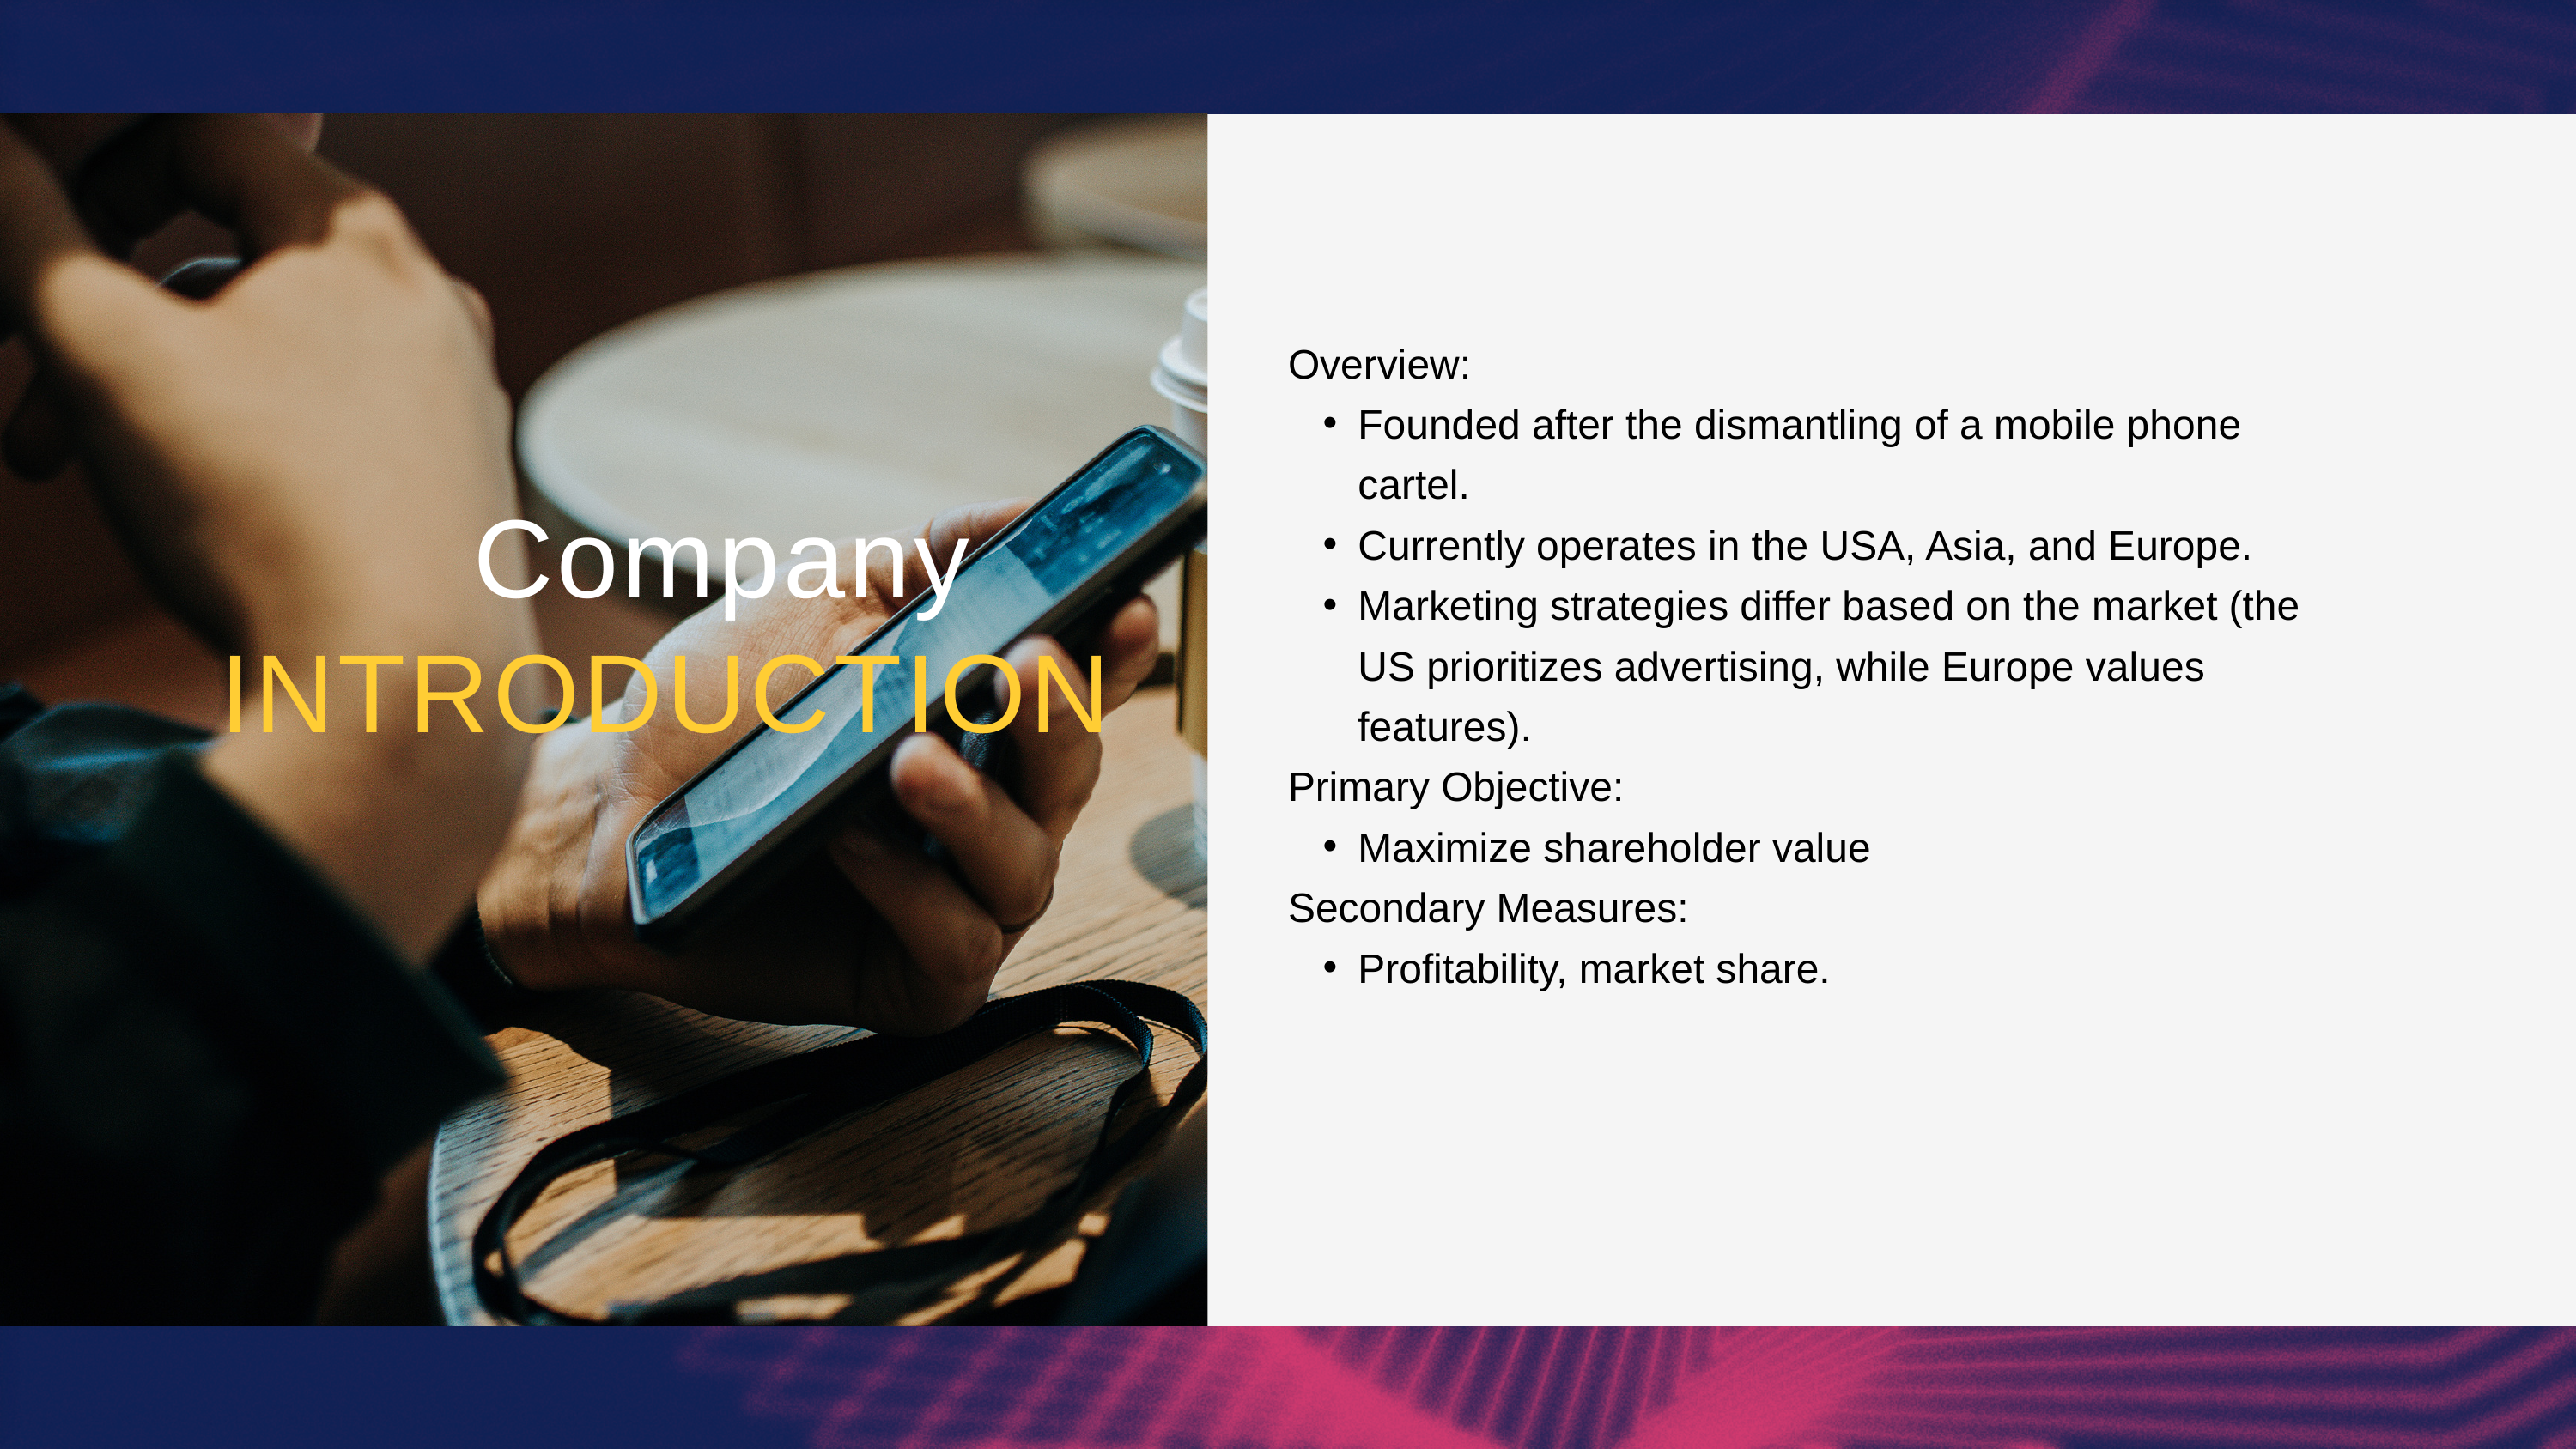

Overview:
Founded after the dismantling of a mobile phone cartel.
Currently operates in the USA, Asia, and Europe.
Marketing strategies differ based on the market (the US prioritizes advertising, while Europe values features).
Primary Objective:
Maximize shareholder value
Secondary Measures:
Profitability, market share.

Company
INTRODUCTION